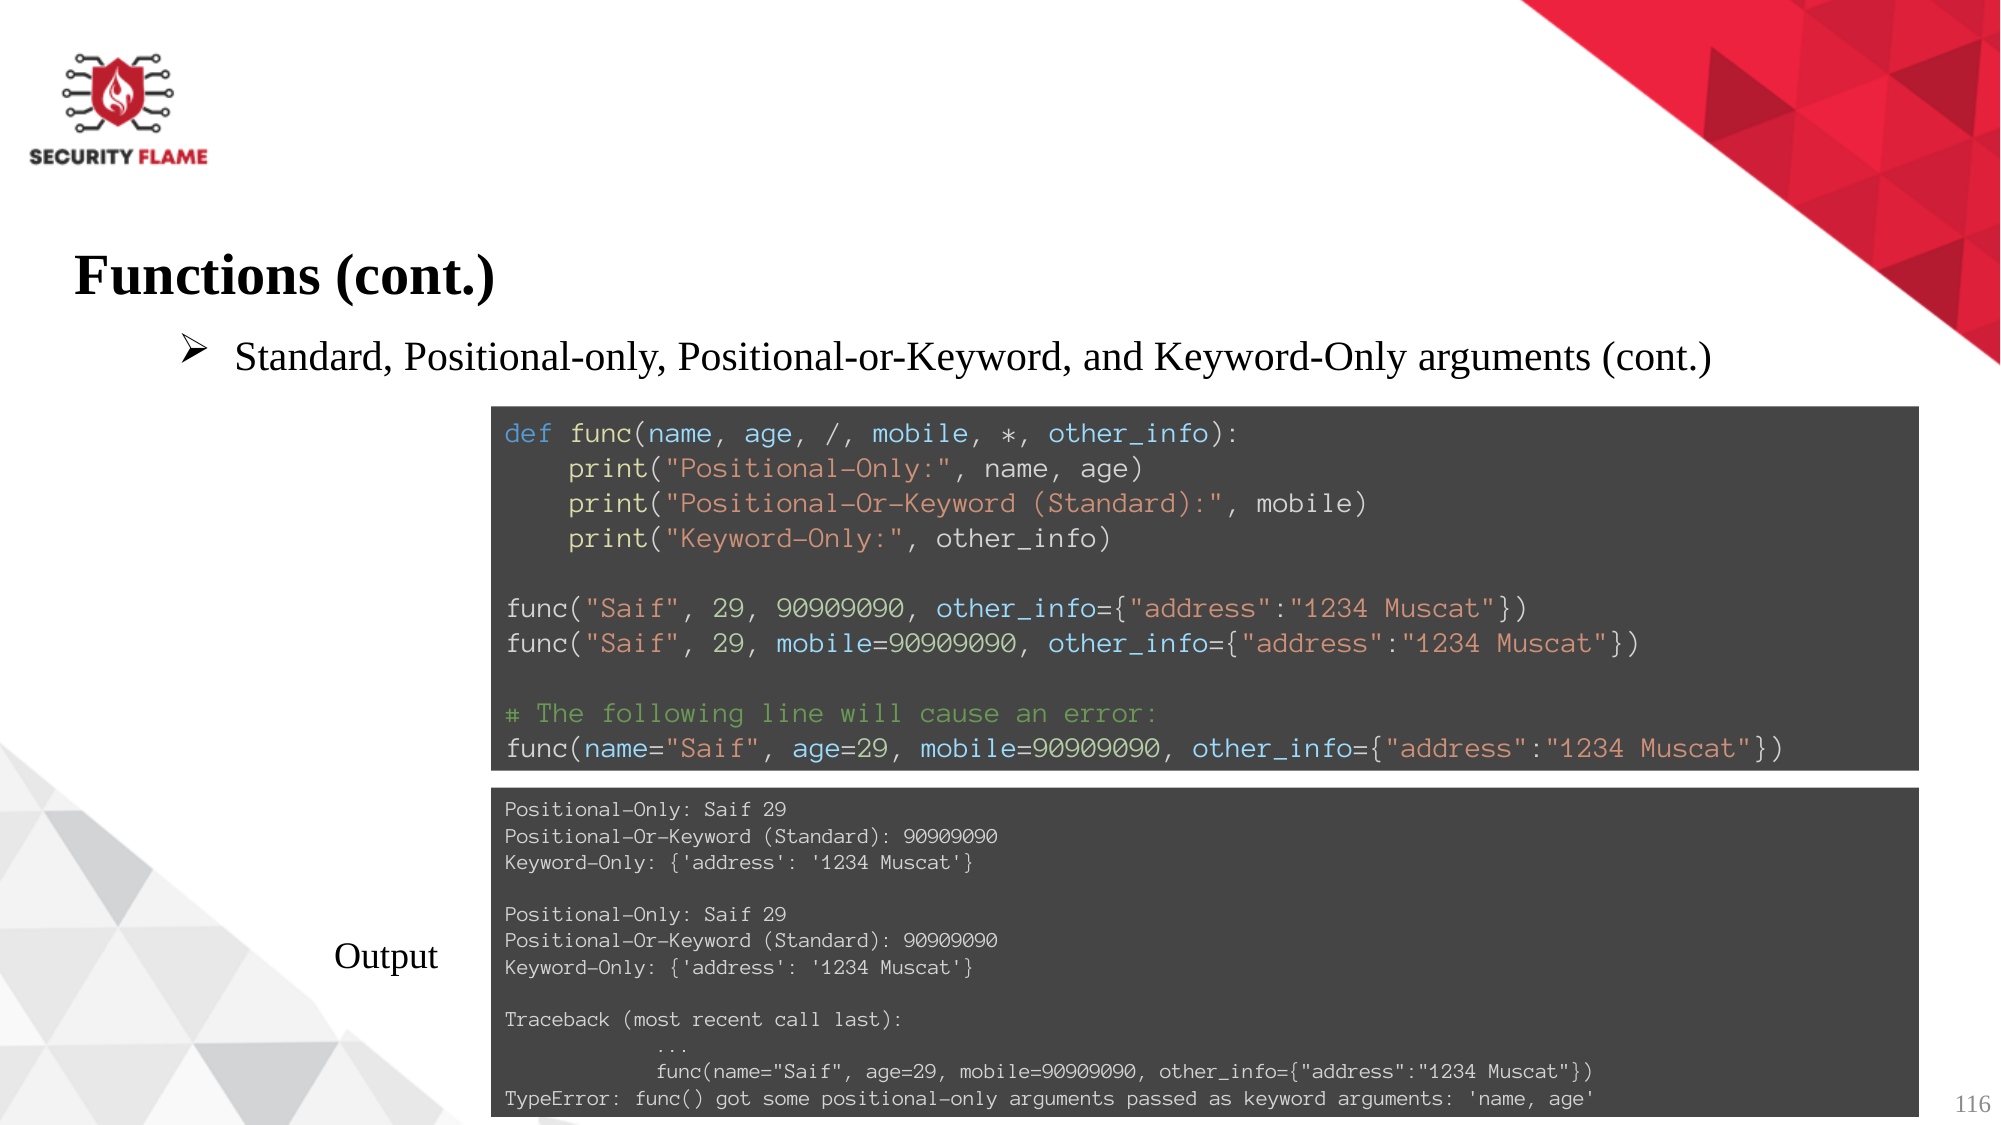

Functions (cont.)
Standard, Positional-only, Positional-or-Keyword, and Keyword-Only arguments (cont.)
def func(name, age, /, mobile, *, other_info):
    print("Positional-Only:", name, age)
    print("Positional-Or-Keyword (Standard):", mobile)
    print("Keyword-Only:", other_info)
func("Saif", 29, 90909090, other_info={"address":"1234 Muscat"})
func("Saif", 29, mobile=90909090, other_info={"address":"1234 Muscat"})
# The following line will cause an error:
func(name="Saif", age=29, mobile=90909090, other_info={"address":"1234 Muscat"})
Positional-Only: Saif 29
Positional-Or-Keyword (Standard): 90909090
Keyword-Only: {'address': '1234 Muscat'}

Positional-Only: Saif 29
Positional-Or-Keyword (Standard): 90909090
Keyword-Only: {'address': '1234 Muscat'}

Traceback (most recent call last):
	...
	func(name="Saif", age=29, mobile=90909090, other_info={"address":"1234 Muscat"})
TypeError: func() got some positional-only arguments passed as keyword arguments: 'name, age'
Output
116